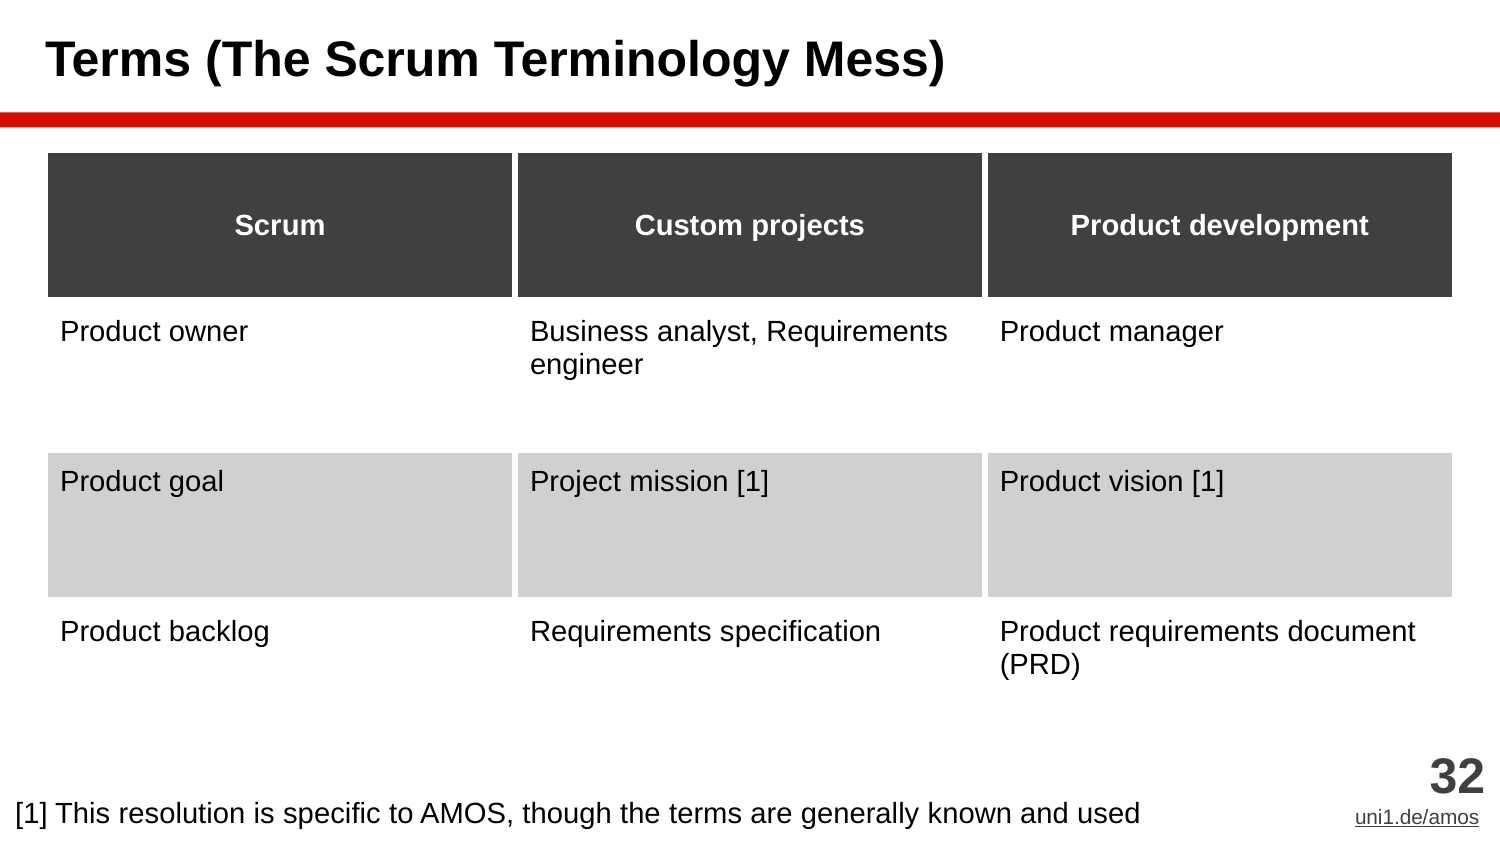

# Terms (The Scrum Terminology Mess)
| Scrum | Custom projects | Product development |
| --- | --- | --- |
| Product owner | Business analyst, Requirements engineer | Product manager |
| Product goal | Project mission [1] | Product vision [1] |
| Product backlog | Requirements specification | Product requirements document (PRD) |
32
uni1.de/amos
[1] This resolution is specific to AMOS, though the terms are generally known and used